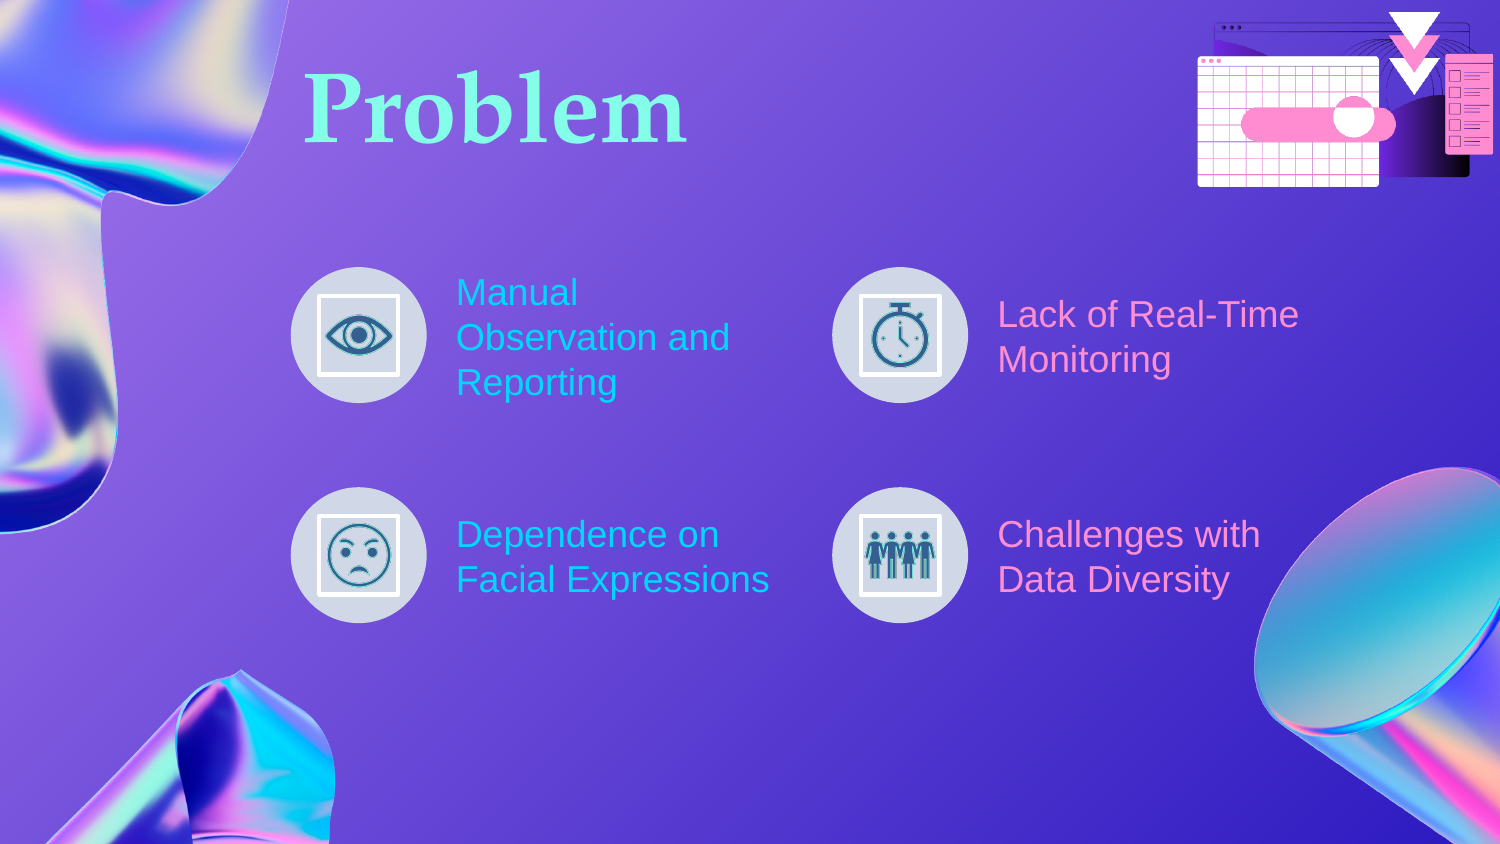

Problem
Manual Observation and Reporting
Lack of Real-Time Monitoring
Dependence on Facial Expressions
Challenges with Data Diversity